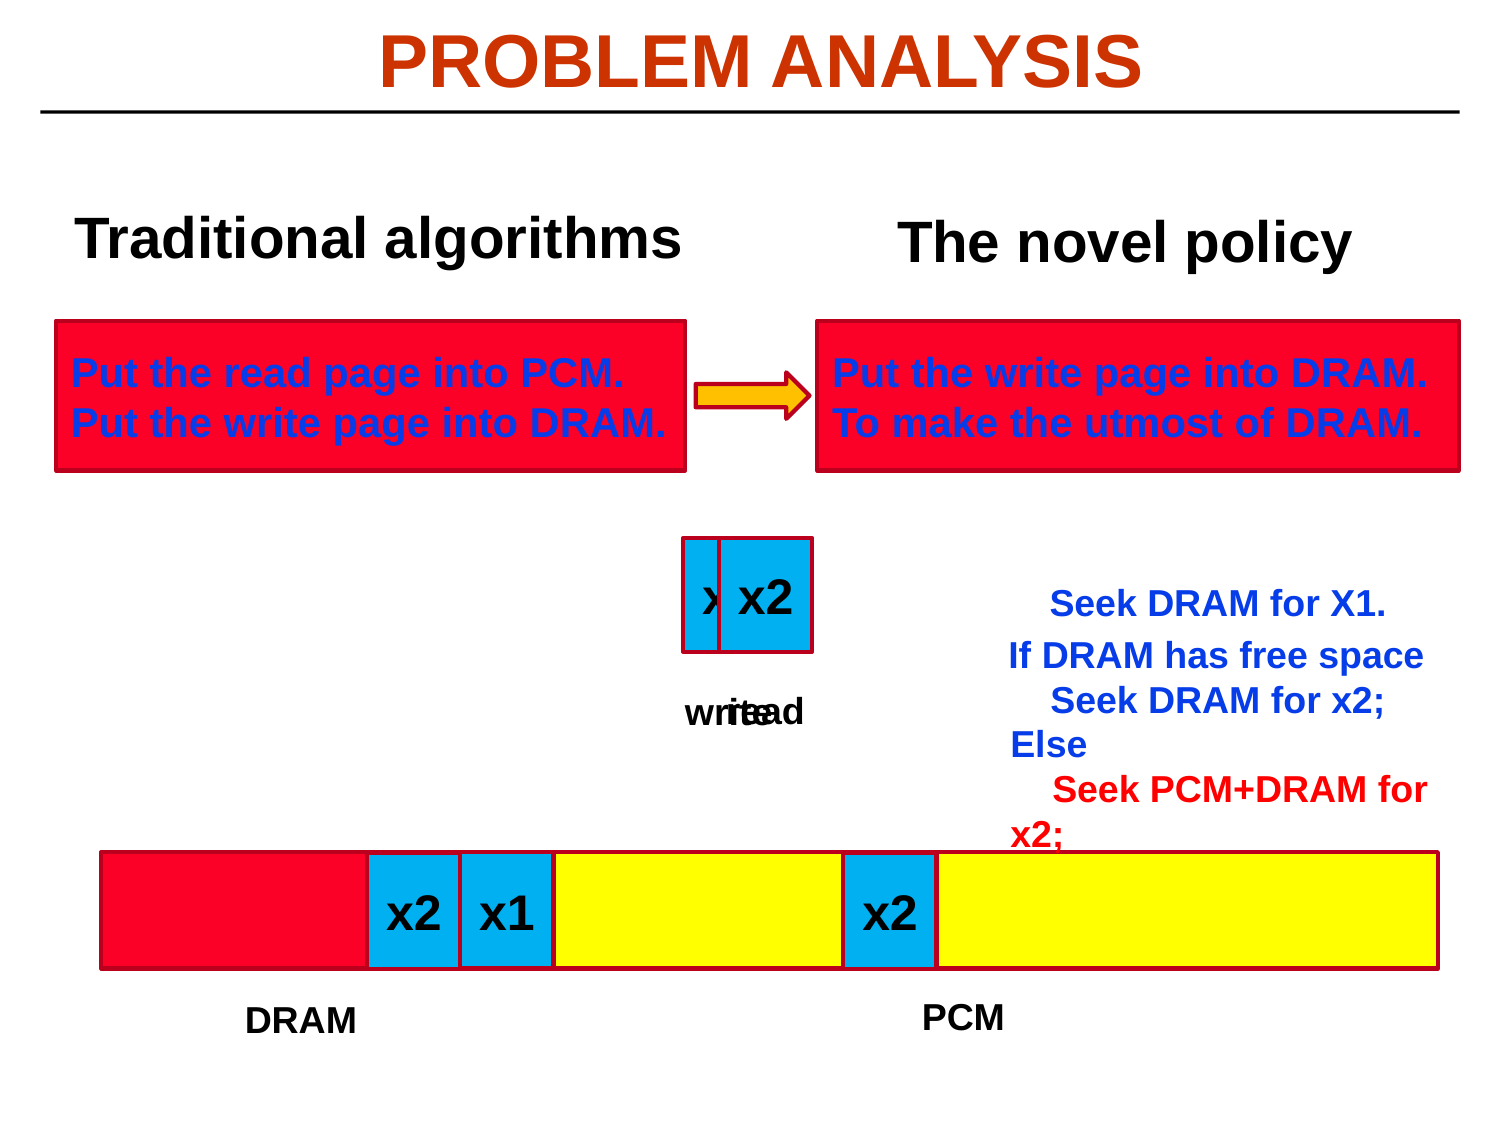

# PROBLEM ANALYSIS
Traditional algorithms
The novel policy
Put the write page into DRAM.
To make the utmost of DRAM.
Put the read page into PCM.
Put the write page into DRAM.

x2
x1
Seek DRAM for X1.
If DRAM has free space
    Seek DRAM for x2;
read
write
Else
    Seek PCM+DRAM for x2;

x1
x2
x2
PCM
DRAM